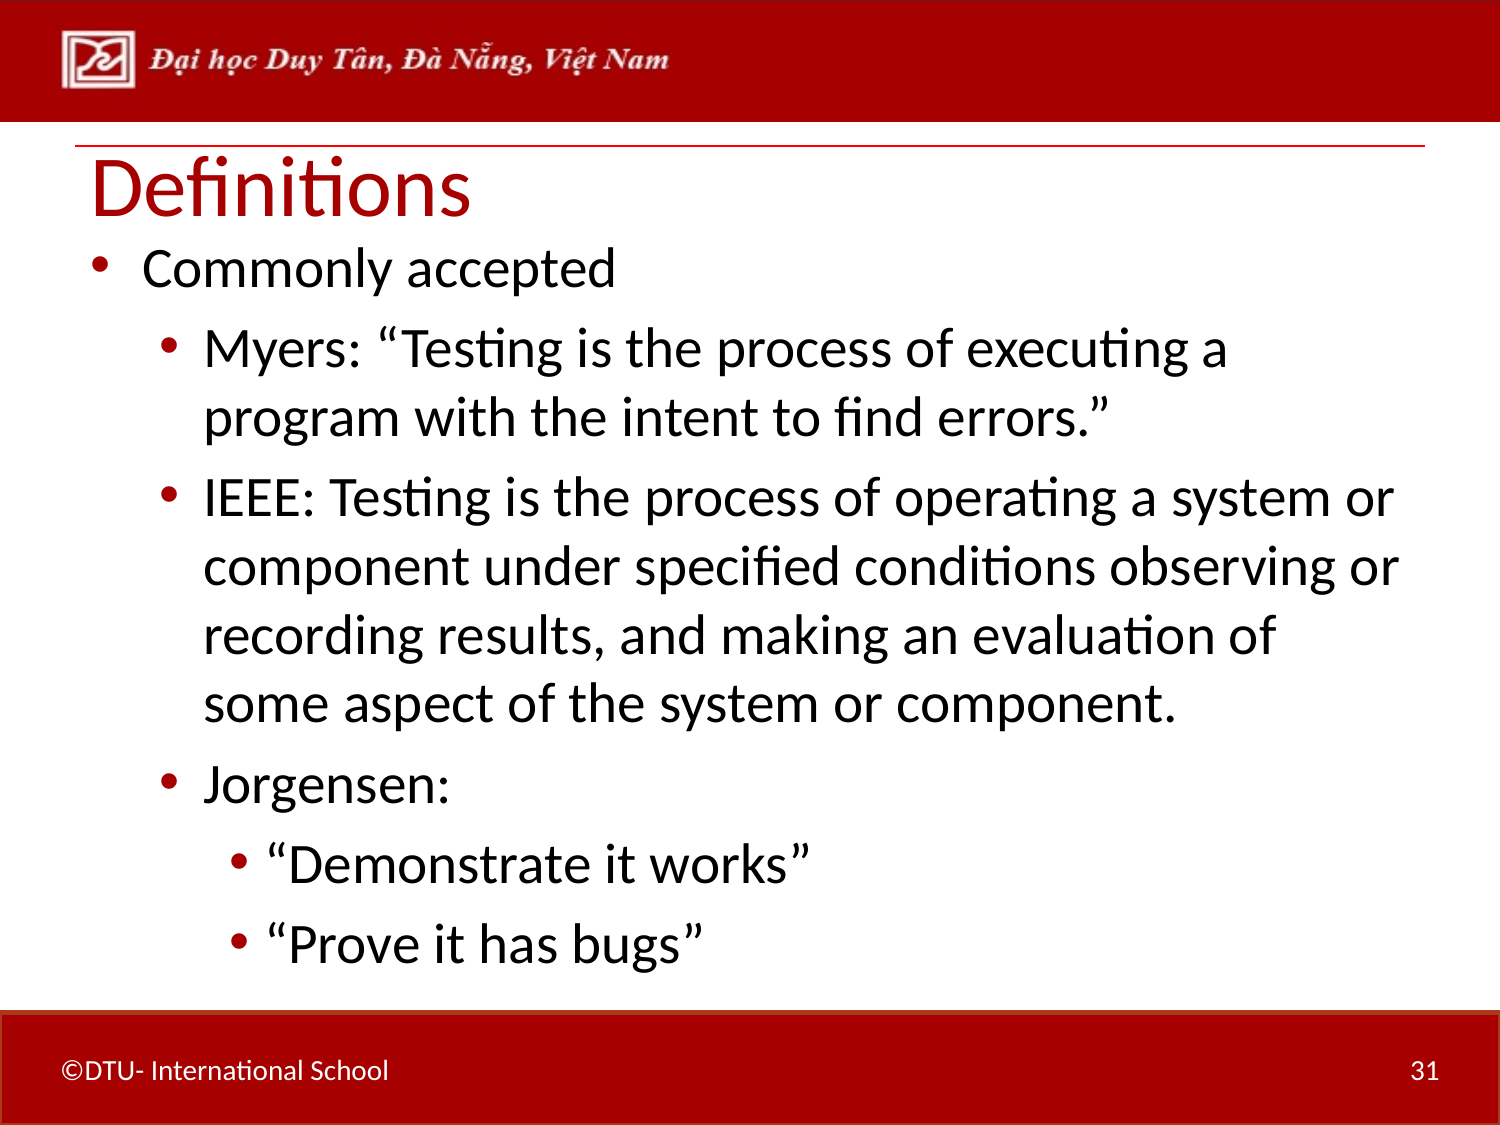

# Definitions
Commonly accepted
Myers: “Testing is the process of executing a program with the intent to find errors.”
IEEE: Testing is the process of operating a system or component under specified conditions observing or recording results, and making an evaluation of some aspect of the system or component.
Jorgensen:
“Demonstrate it works”
“Prove it has bugs”